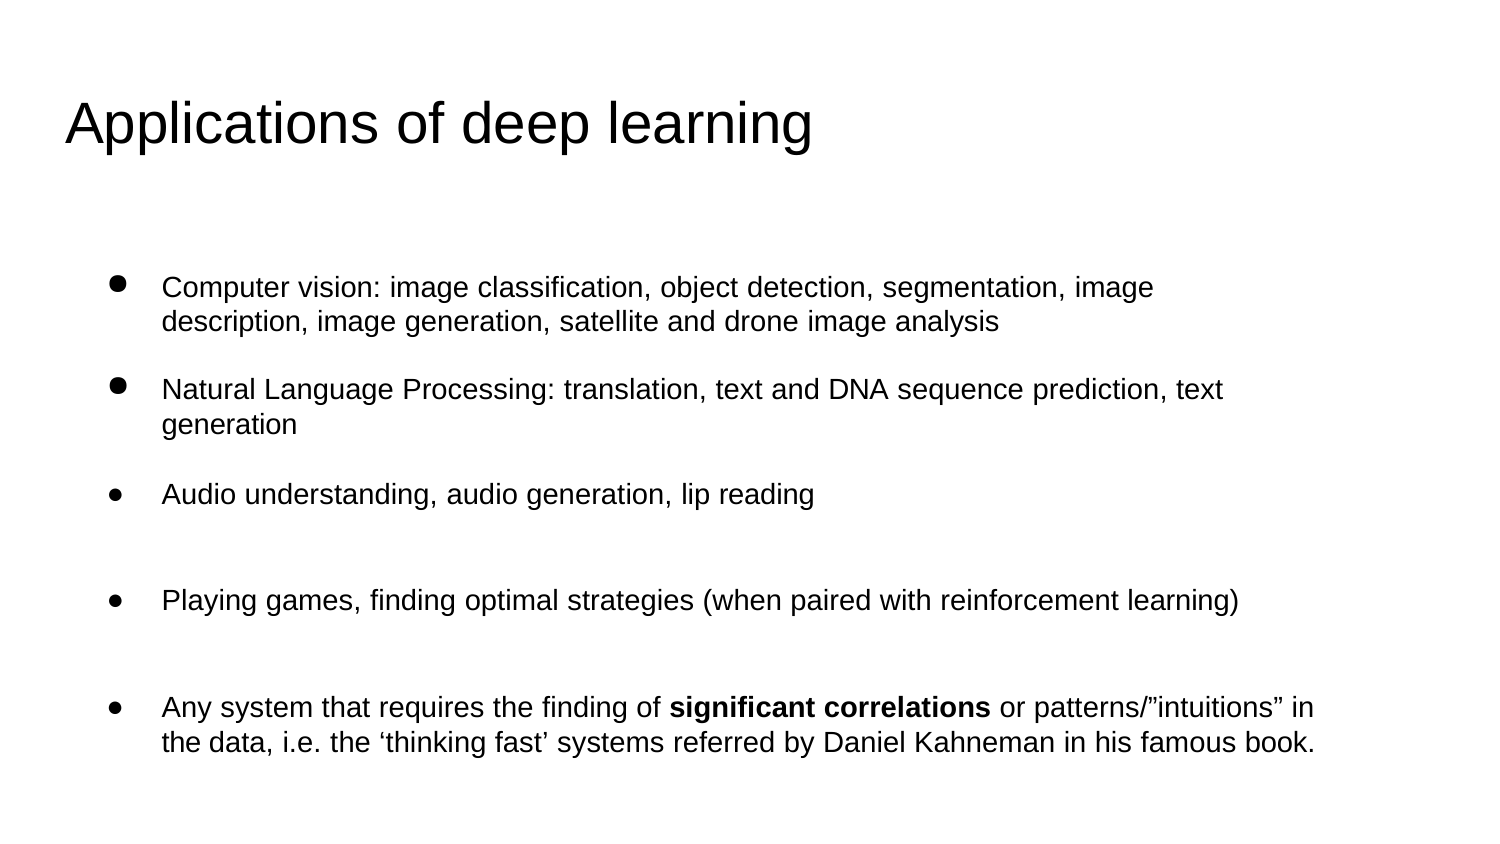

# Applications of deep learning
Computer vision: image classification, object detection, segmentation, image description, image generation, satellite and drone image analysis
Natural Language Processing: translation, text and DNA sequence prediction, text generation

Audio understanding, audio generation, lip reading

Playing games, finding optimal strategies (when paired with reinforcement learning)

Any system that requires the finding of significant correlations or patterns/”intuitions” in the data, i.e. the ‘thinking fast’ systems referred by Daniel Kahneman in his famous book.